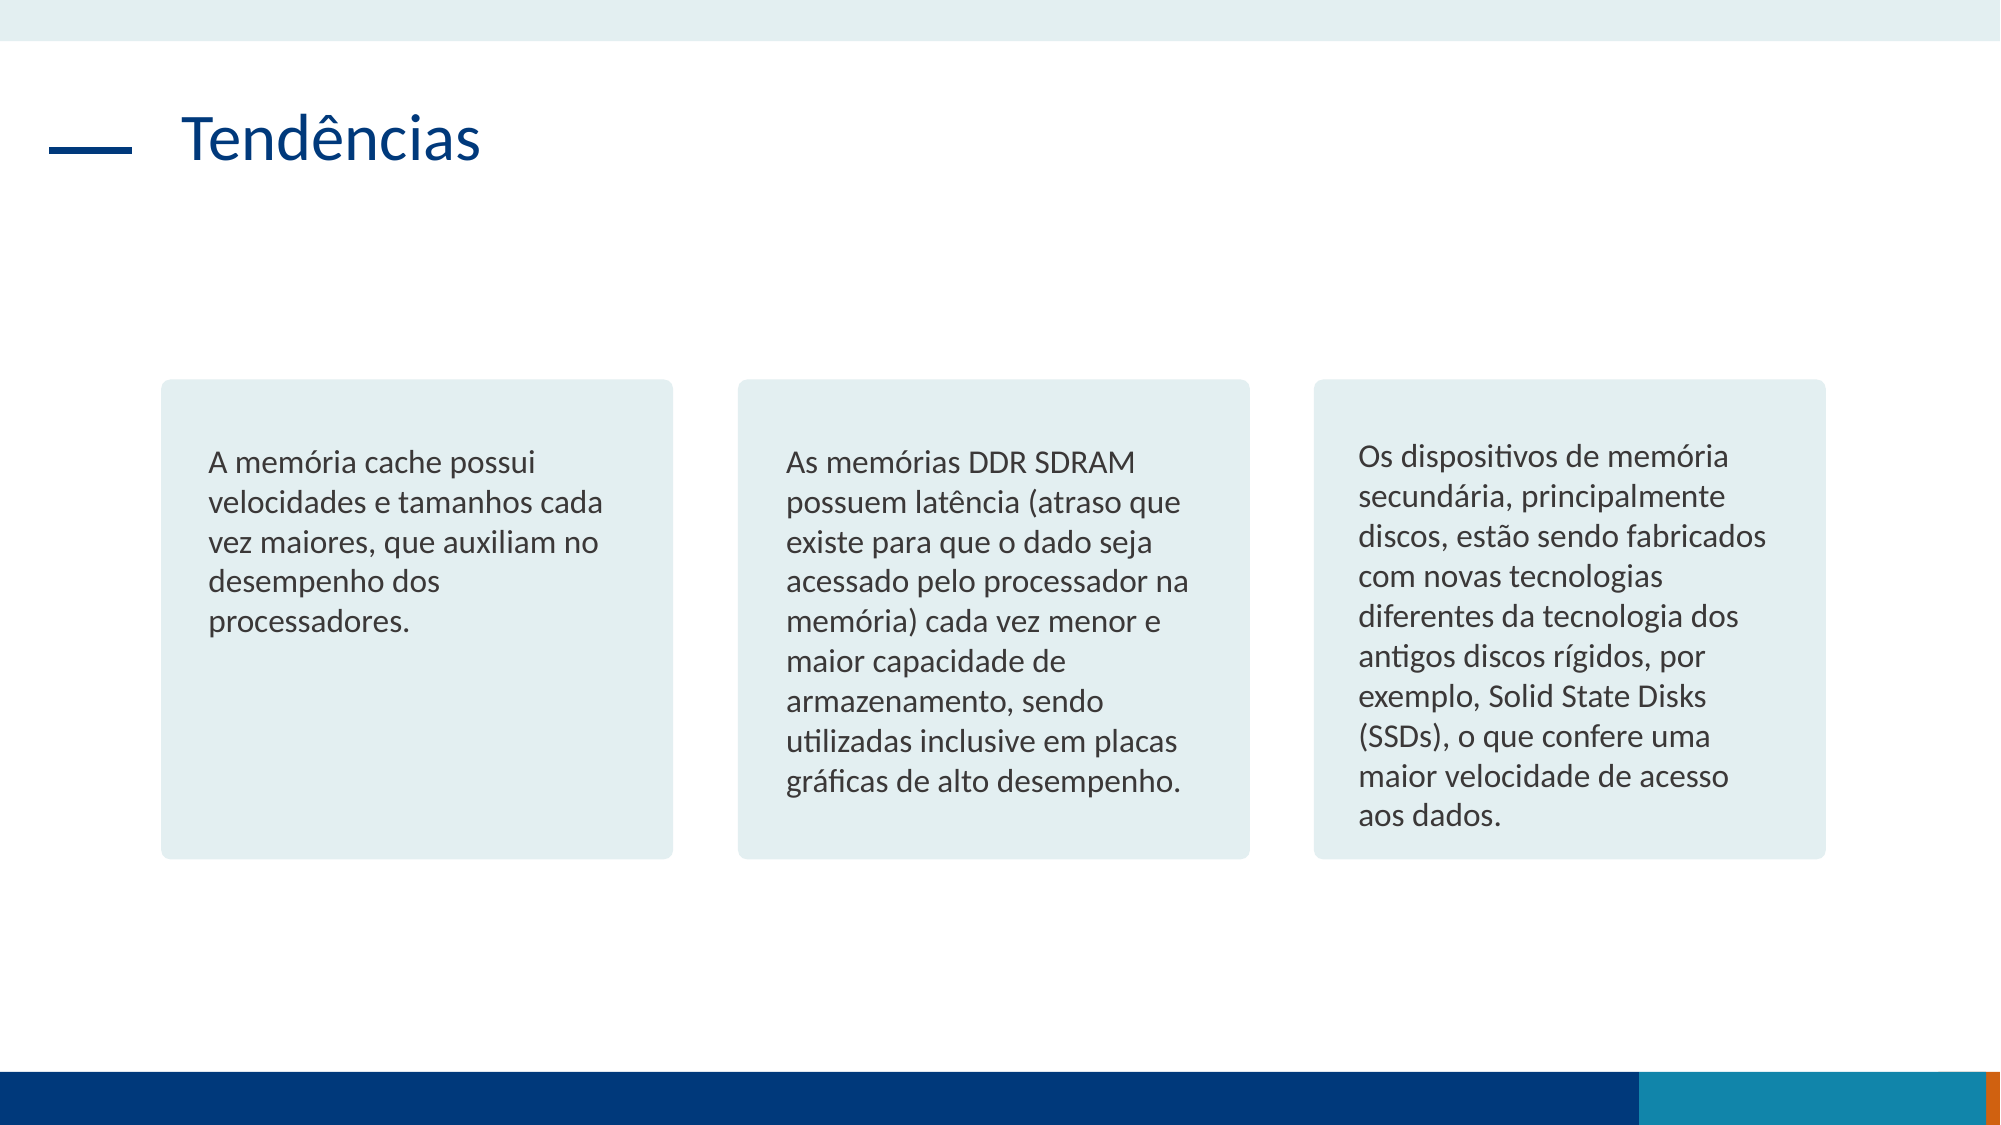

Tendências

A memória cache possui velocidades e tamanhos cada vez maiores, que auxiliam no desempenho dos processadores.

As memórias DDR SDRAM possuem latência (atraso que existe para que o dado seja acessado pelo processador na memória) cada vez menor e maior capacidade de armazenamento, sendo utilizadas inclusive em placas gráficas de alto desempenho.

Os dispositivos de memória secundária, principalmente discos, estão sendo fabricados com novas tecnologias diferentes da tecnologia dos antigos discos rígidos, por exemplo, Solid State Disks (SSDs), o que confere uma maior velocidade de acesso aos dados.